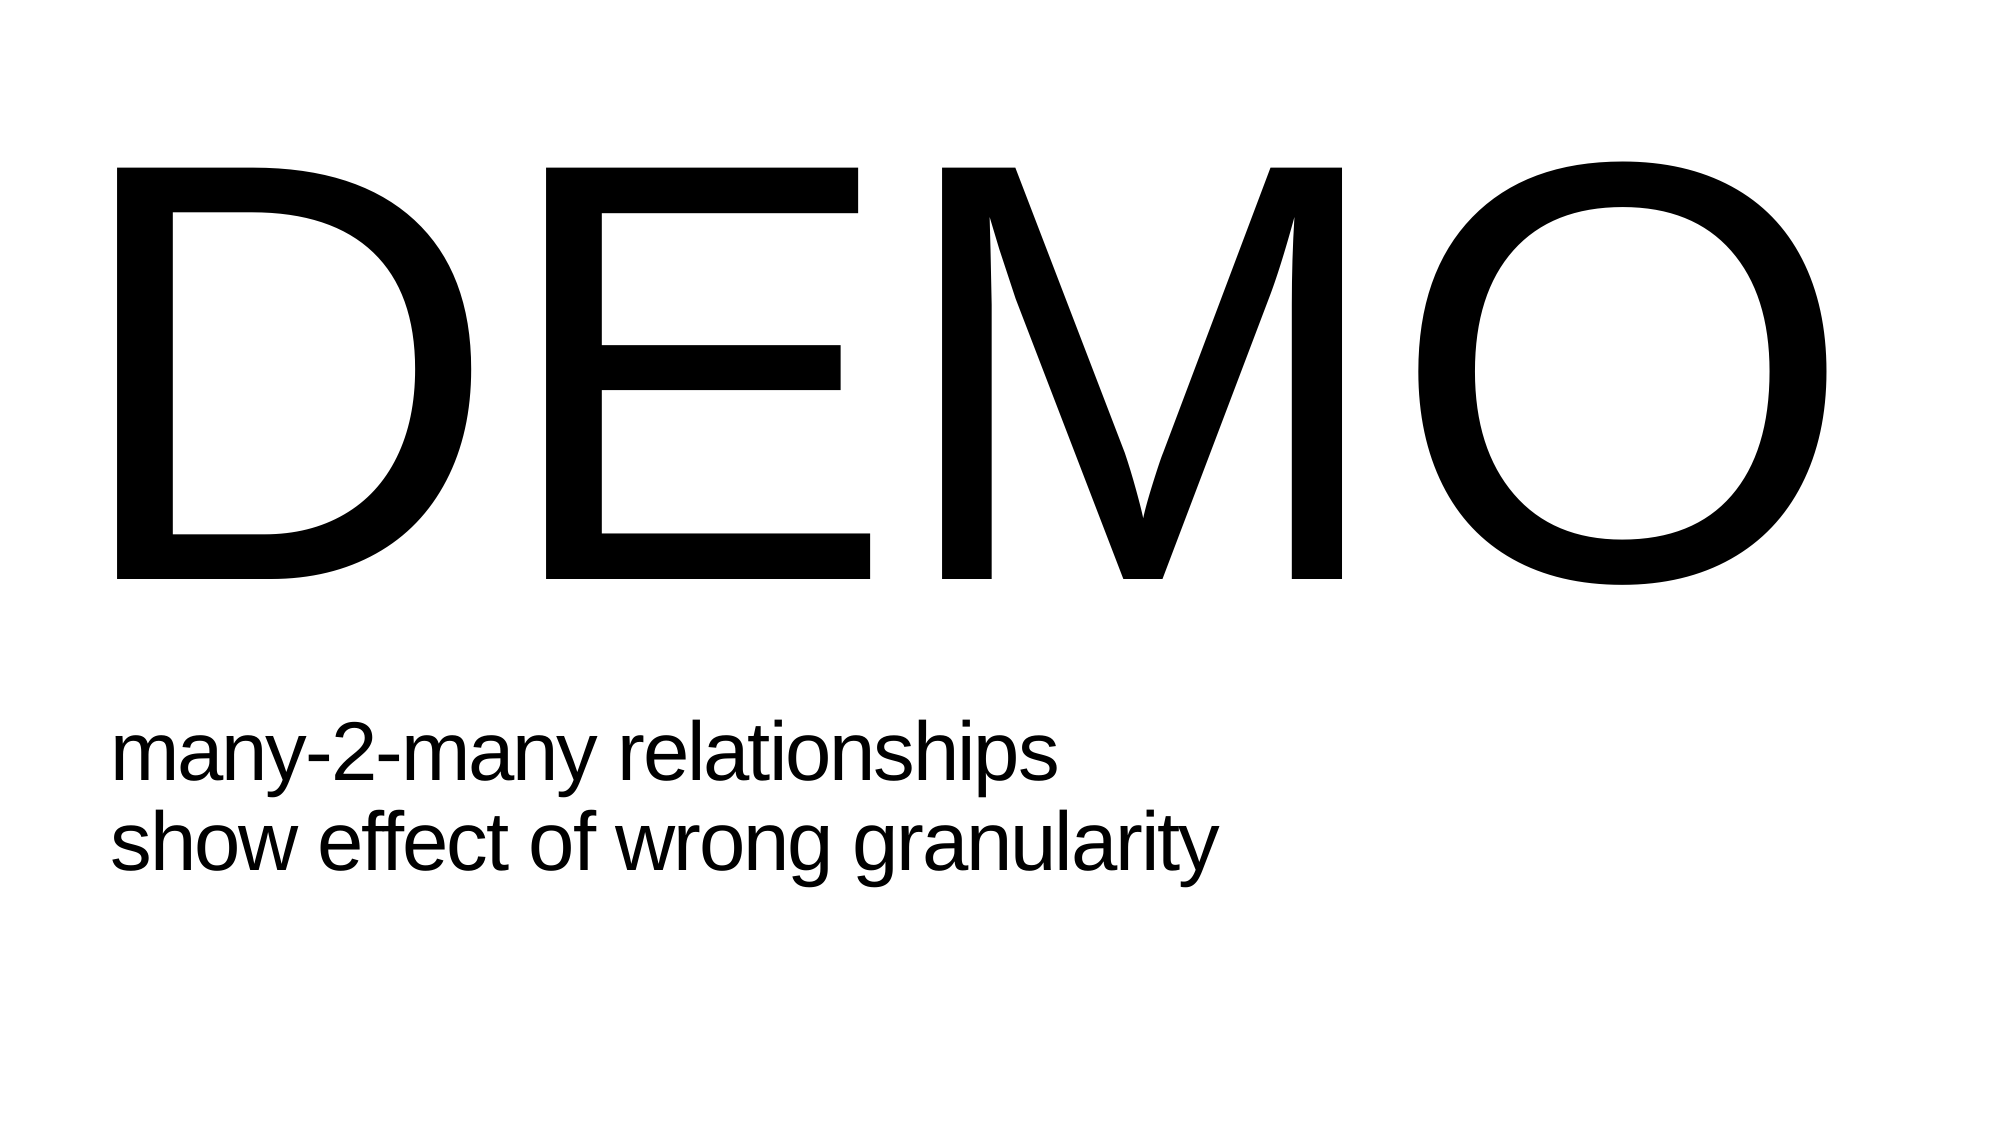

# DEMO many-2-many relationships show effect of wrong granularity